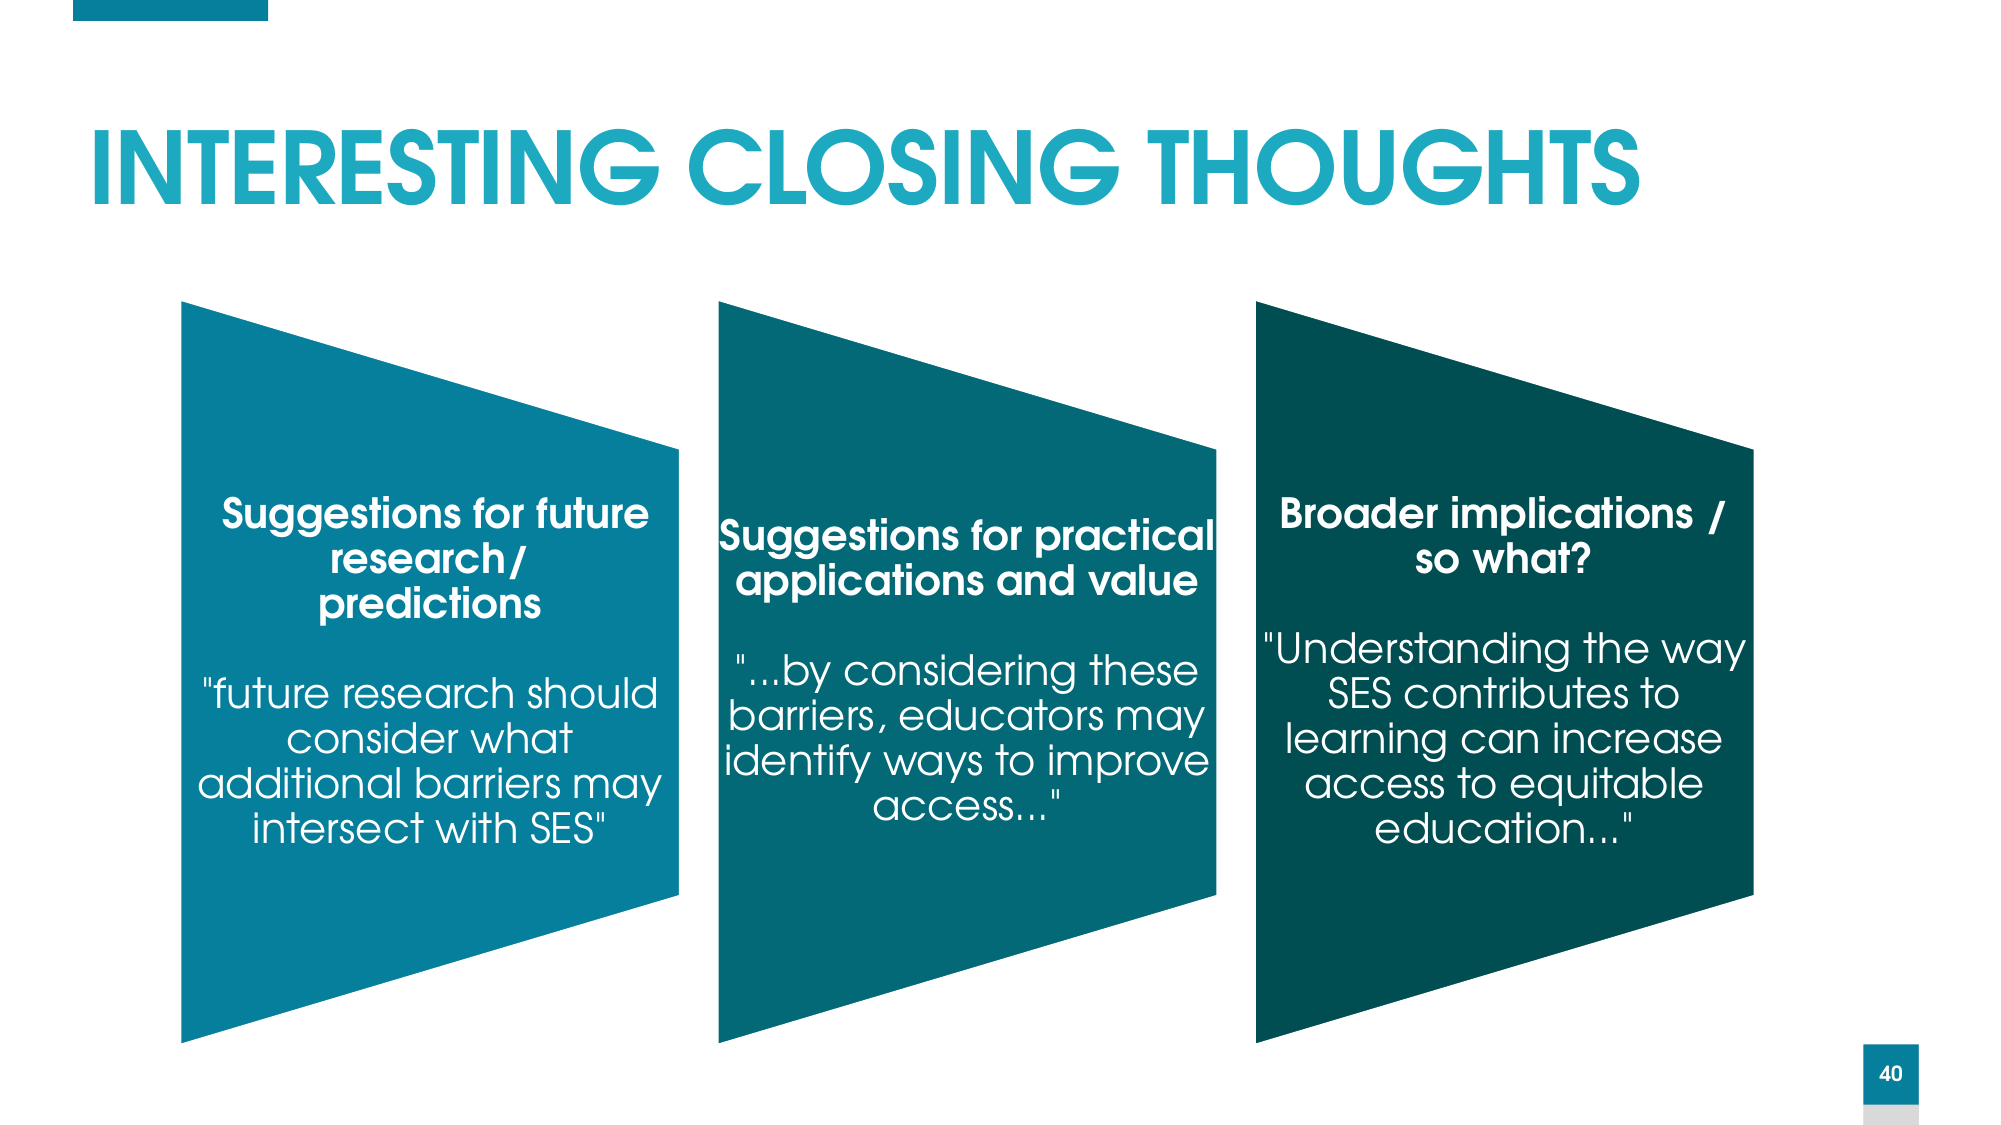

# INTERESTING CLOSING THOUGHTS
 Suggestions for future research/
predictions
"future research should consider what additional barriers may intersect with SES"
Suggestions for practical applications and value
"...by considering these barriers, educators may identify ways to improve access..."
Broader implications / so what?
"Understanding the way SES contributes to learning can increase access to equitable education..."

40